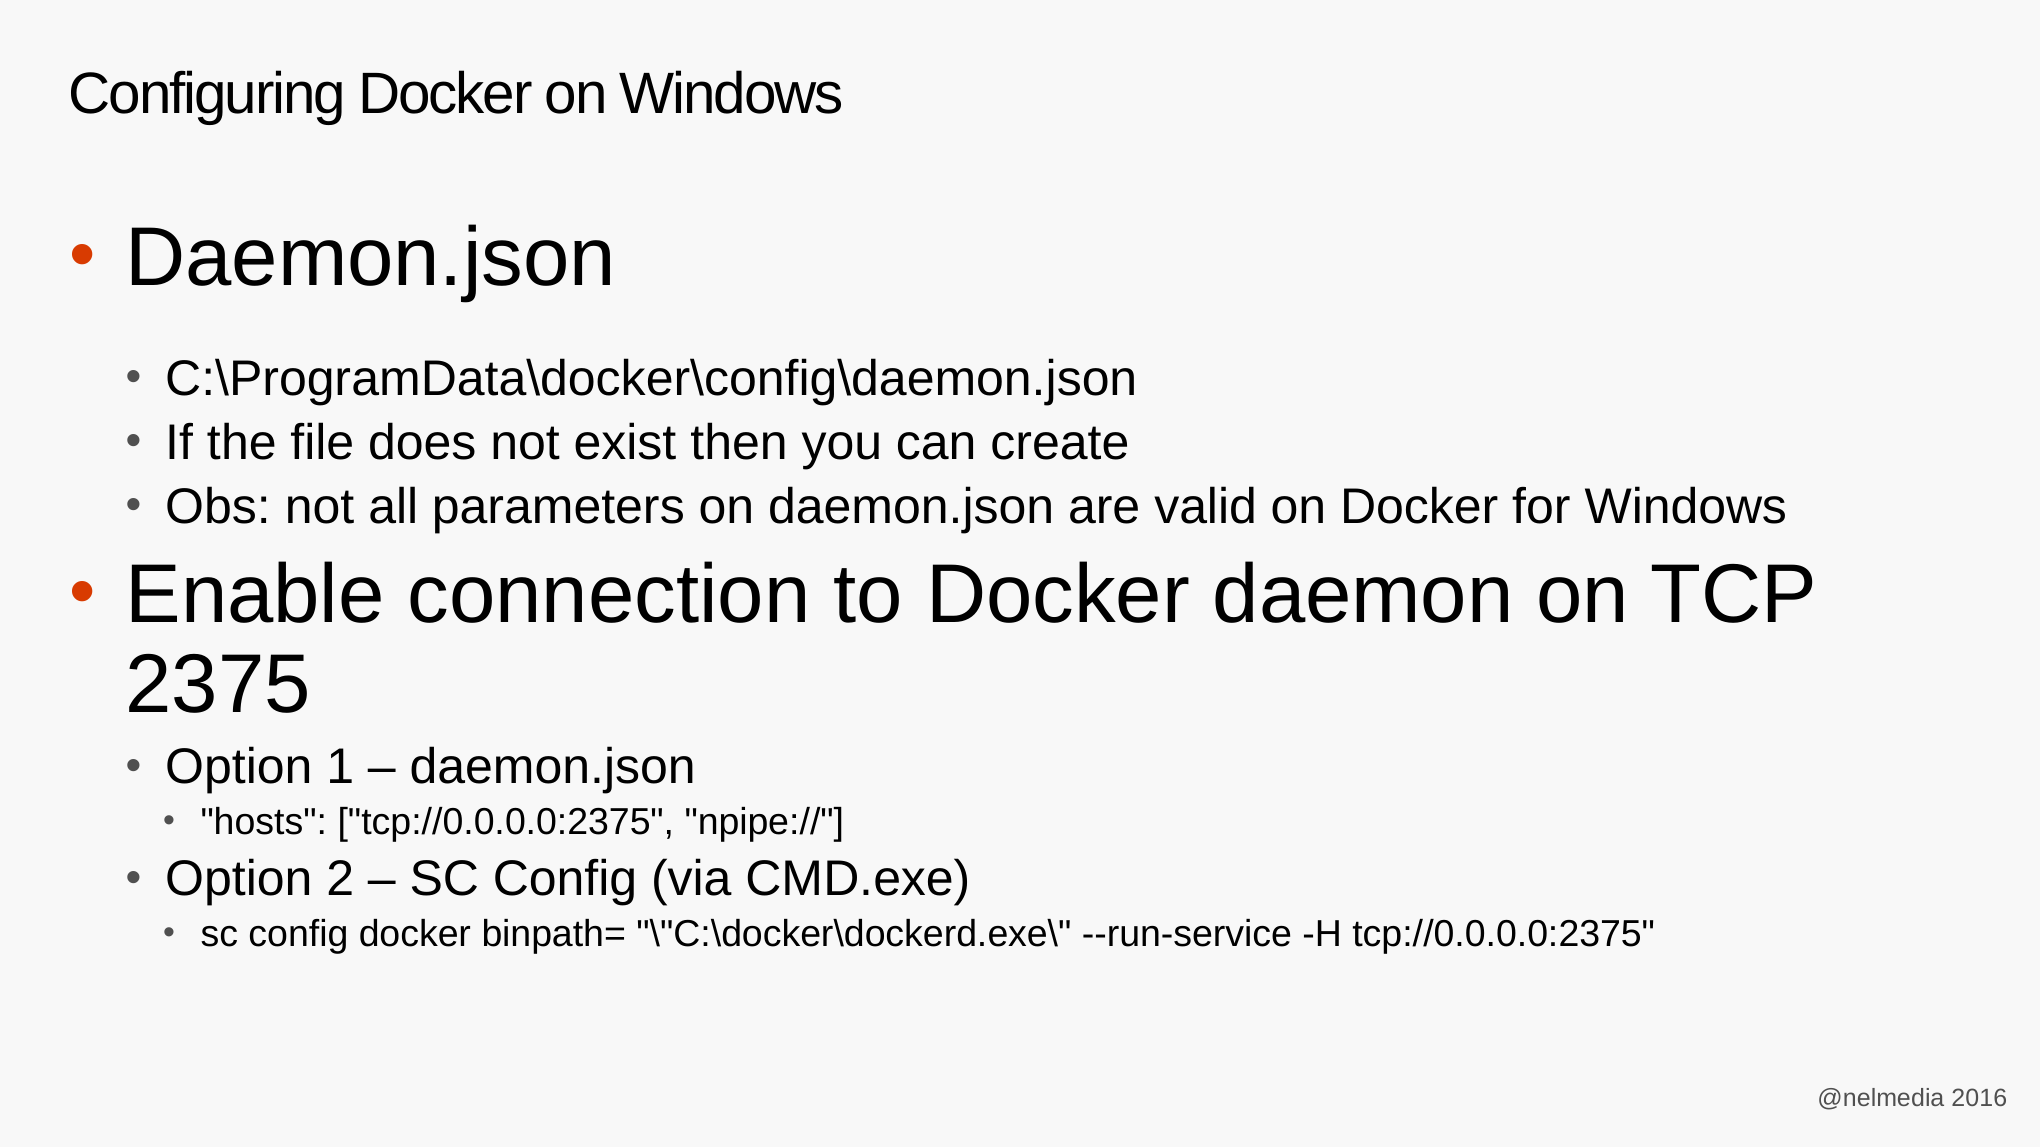

# Configuring Docker on Windows
Daemon.json

C:\ProgramData\docker\config\daemon.json
If the file does not exist then you can create
Obs: not all parameters on daemon.json are valid on Docker for Windows
Enable connection to Docker daemon on TCP 2375
Option 1 – daemon.json
"hosts": ["tcp://0.0.0.0:2375", "npipe://"]
Option 2 – SC Config (via CMD.exe)
sc config docker binpath= "\"C:\docker\dockerd.exe\" --run-service -H tcp://0.0.0.0:2375"